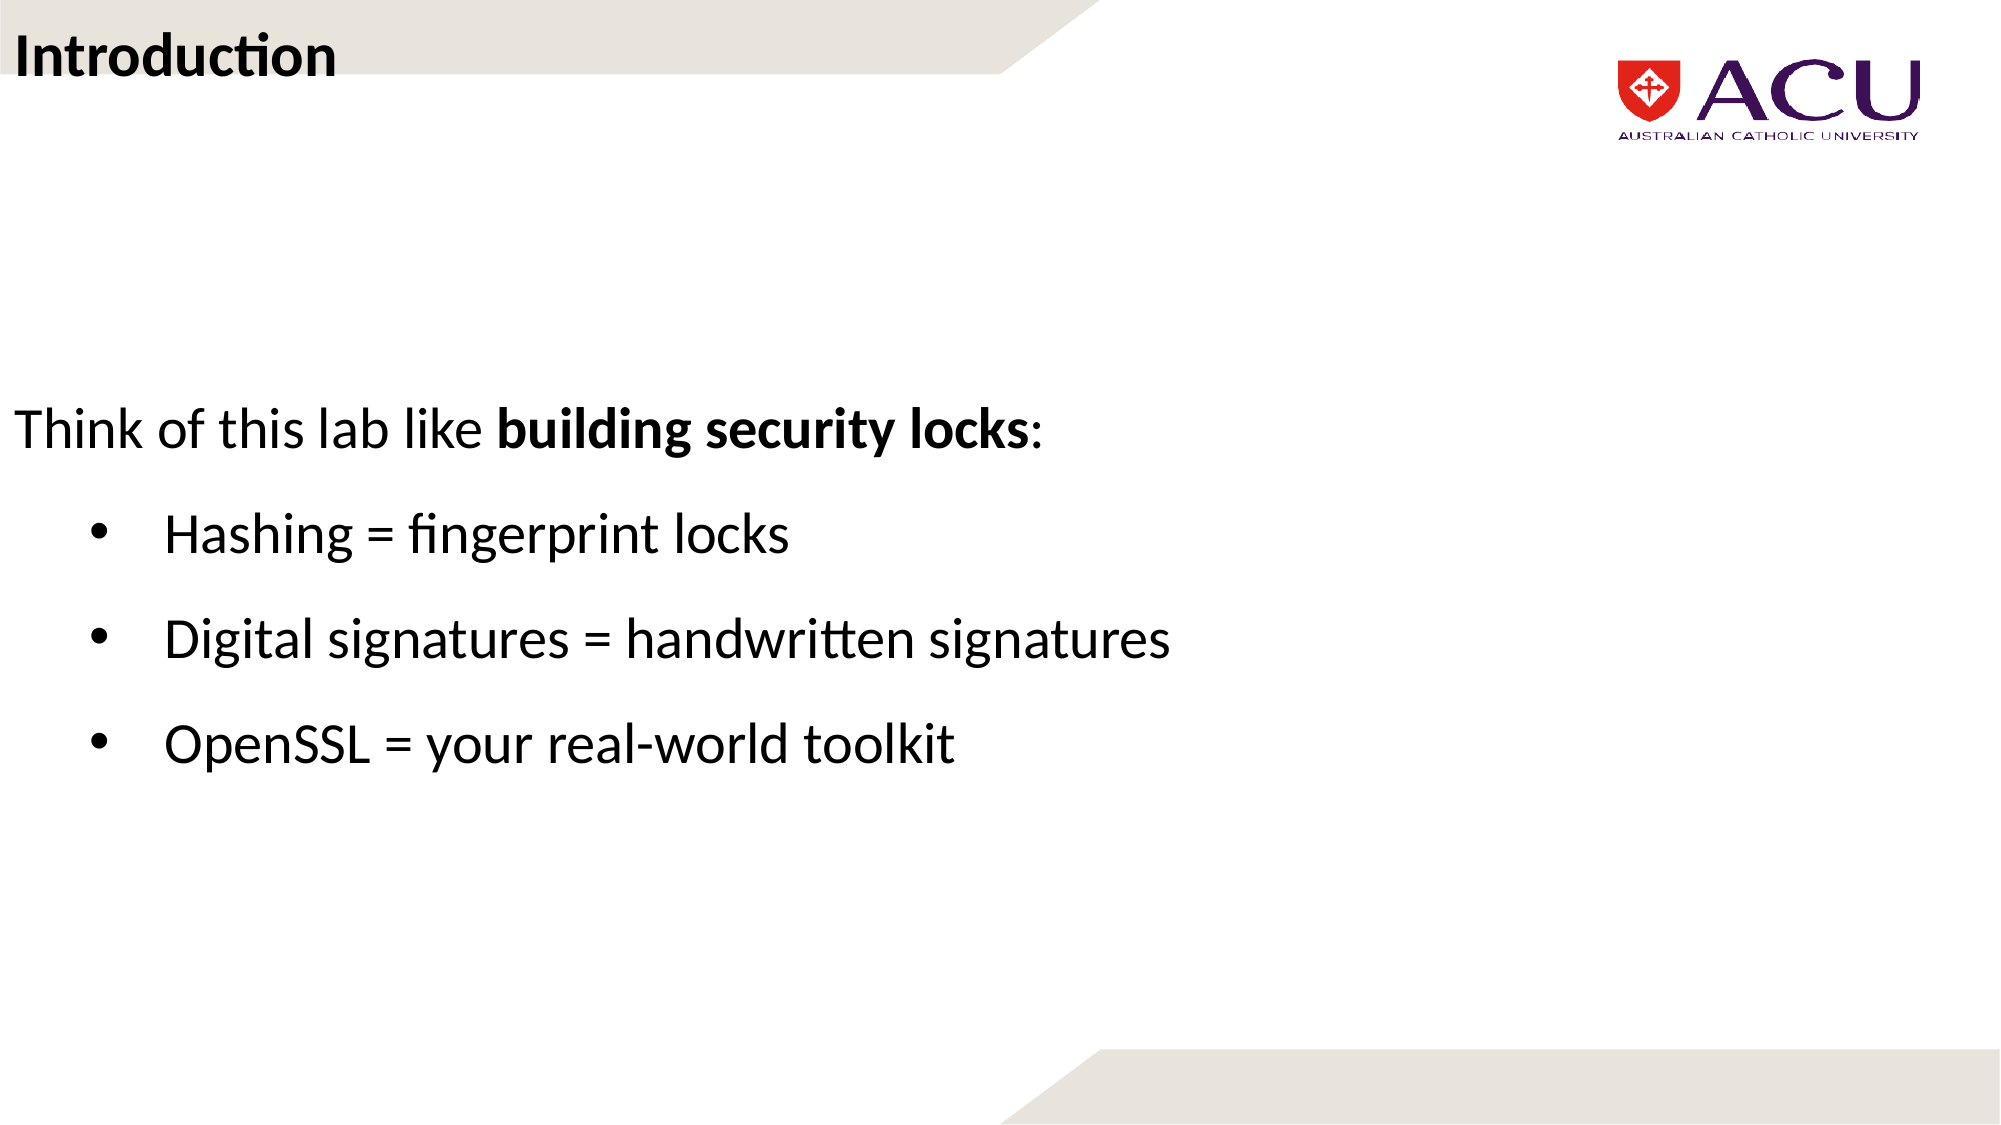

Introduction
Think of this lab like building security locks:
Hashing = fingerprint locks
Digital signatures = handwritten signatures
OpenSSL = your real-world toolkit